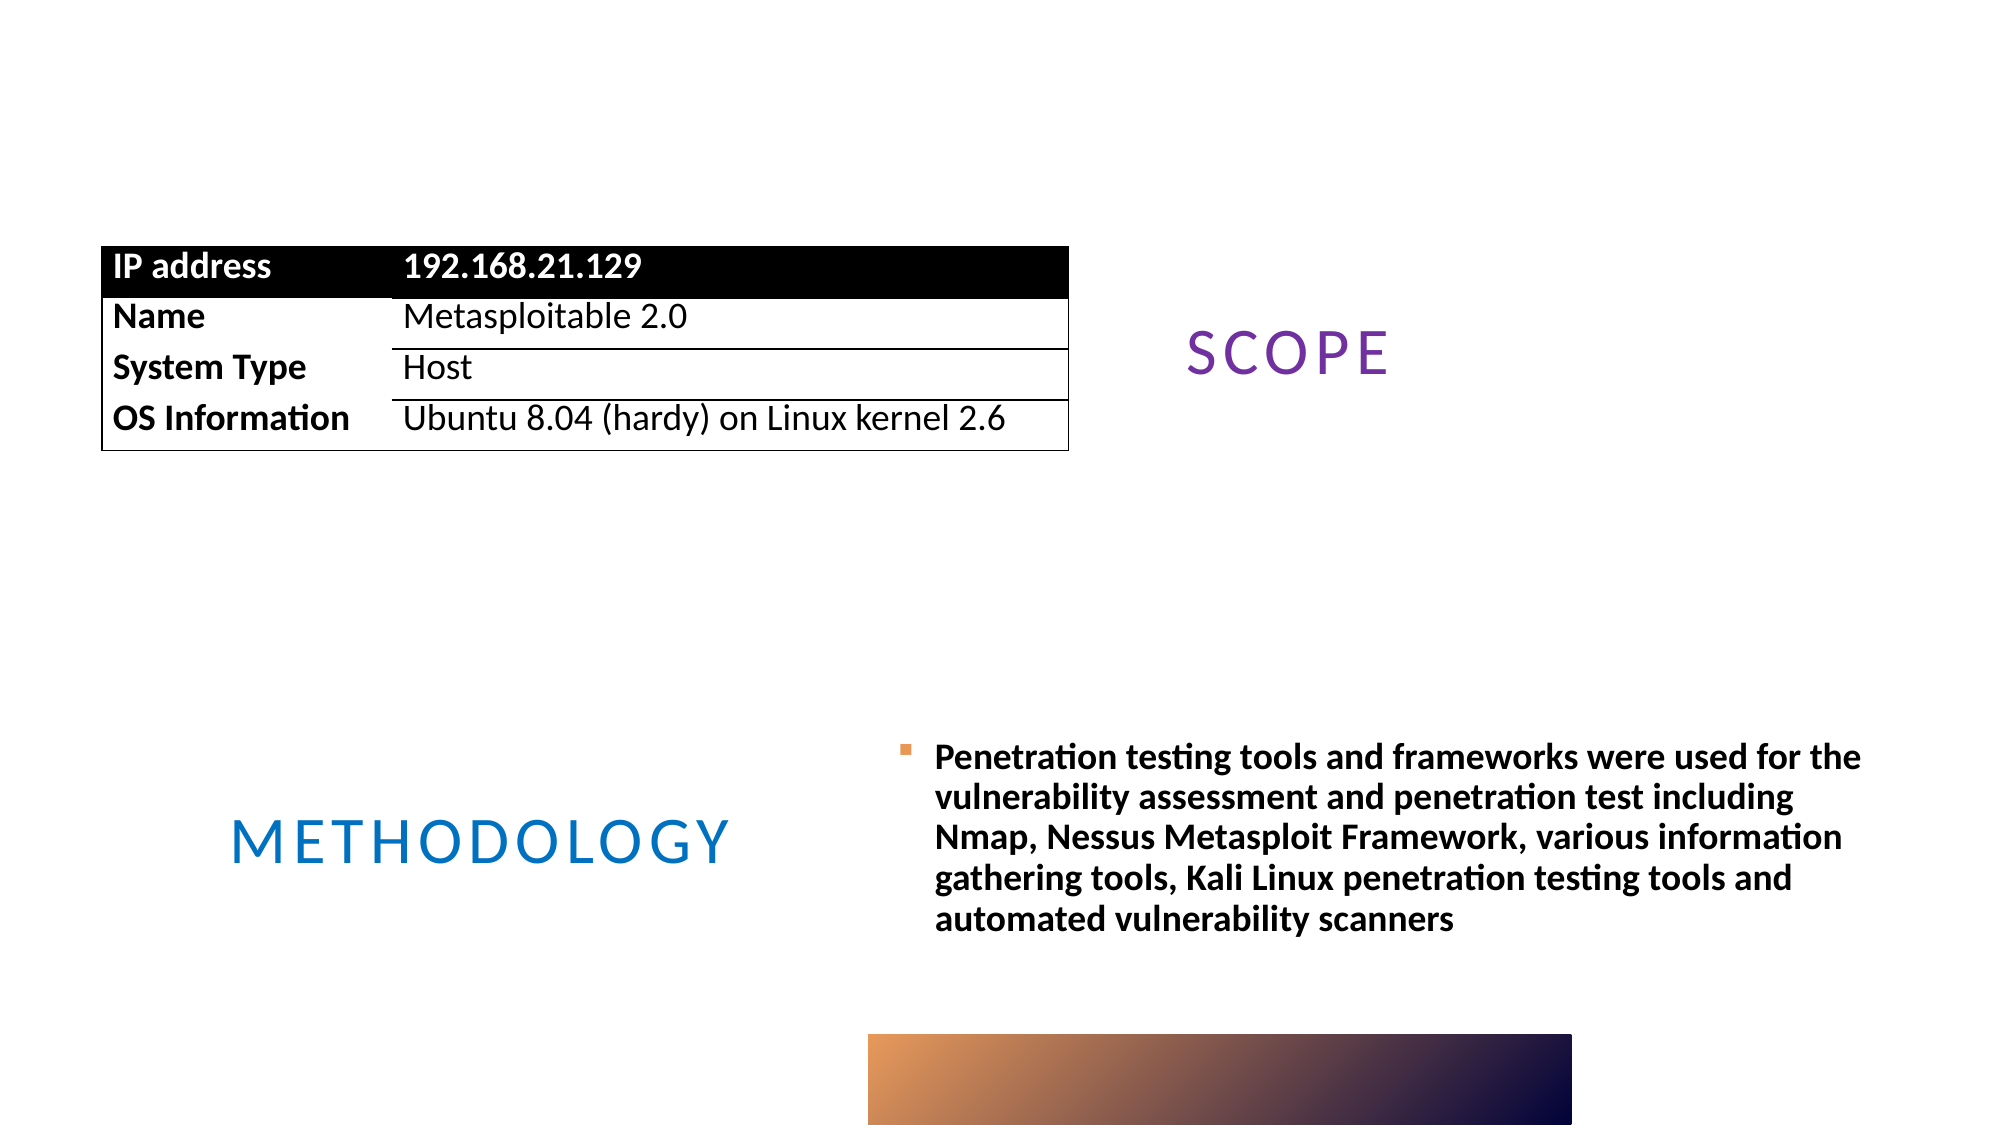

| IP address | 192.168.21.129 |
| --- | --- |
| Name | Metasploitable 2.0 |
| System Type | Host |
| OS Information | Ubuntu 8.04 (hardy) on Linux kernel 2.6 |
# Scope
Penetration testing tools and frameworks were used for the vulnerability assessment and penetration test including Nmap, Nessus Metasploit Framework, various information gathering tools, Kali Linux penetration testing tools and automated vulnerability scanners
Methodology